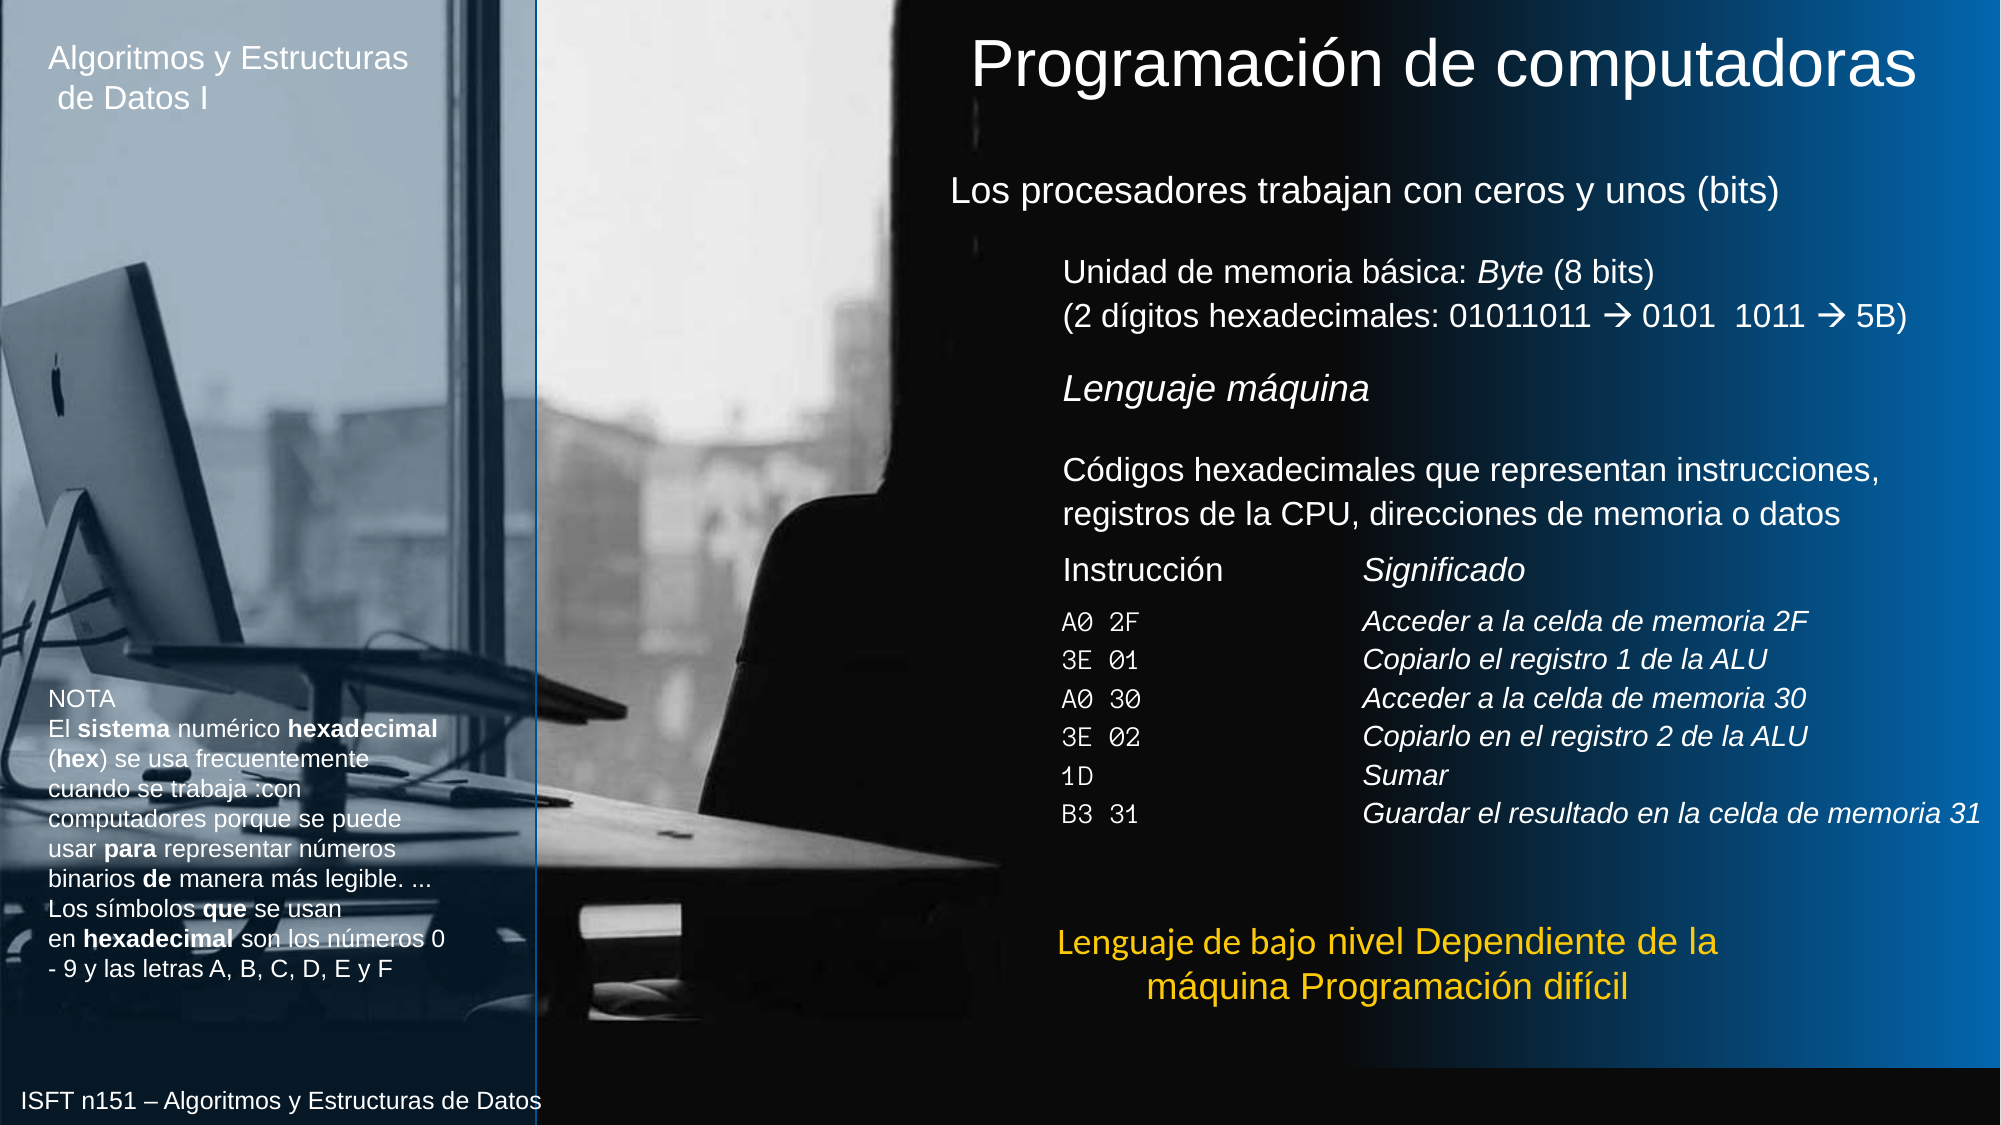

Al

Algoritmos y Estructuras
 de Datos I
# Programación de computadoras
Los procesadores trabajan con ceros y unos (bits)
Unidad de memoria básica: Byte (8 bits)
(2 dígitos hexadecimales: 01011011 🡪 0101  1011 🡪 5B)
Lenguaje máquina
Códigos hexadecimales que representan instrucciones,
registros de la CPU, direcciones de memoria o datos
Instrucción	Significado
A0 2F		Acceder a la celda de memoria 2F
3E 01		Copiarlo el registro 1 de la ALU
A0 30		Acceder a la celda de memoria 30
3E 02		Copiarlo en el registro 2 de la ALU
1D		Sumar
B3 31		Guardar el resultado en la celda de memoria 31
NOTA
El sistema numérico hexadecimal (hex) se usa frecuentemente cuando se trabaja :con computadores porque se puede usar para representar números binarios de manera más legible. ... Los símbolos que se usan en hexadecimal son los números 0 - 9 y las letras A, B, C, D, E y F
Lenguaje de bajo nivel Dependiente de la máquina Programación difícil
ISFT n151 – Algoritmos y Estructuras de Datos